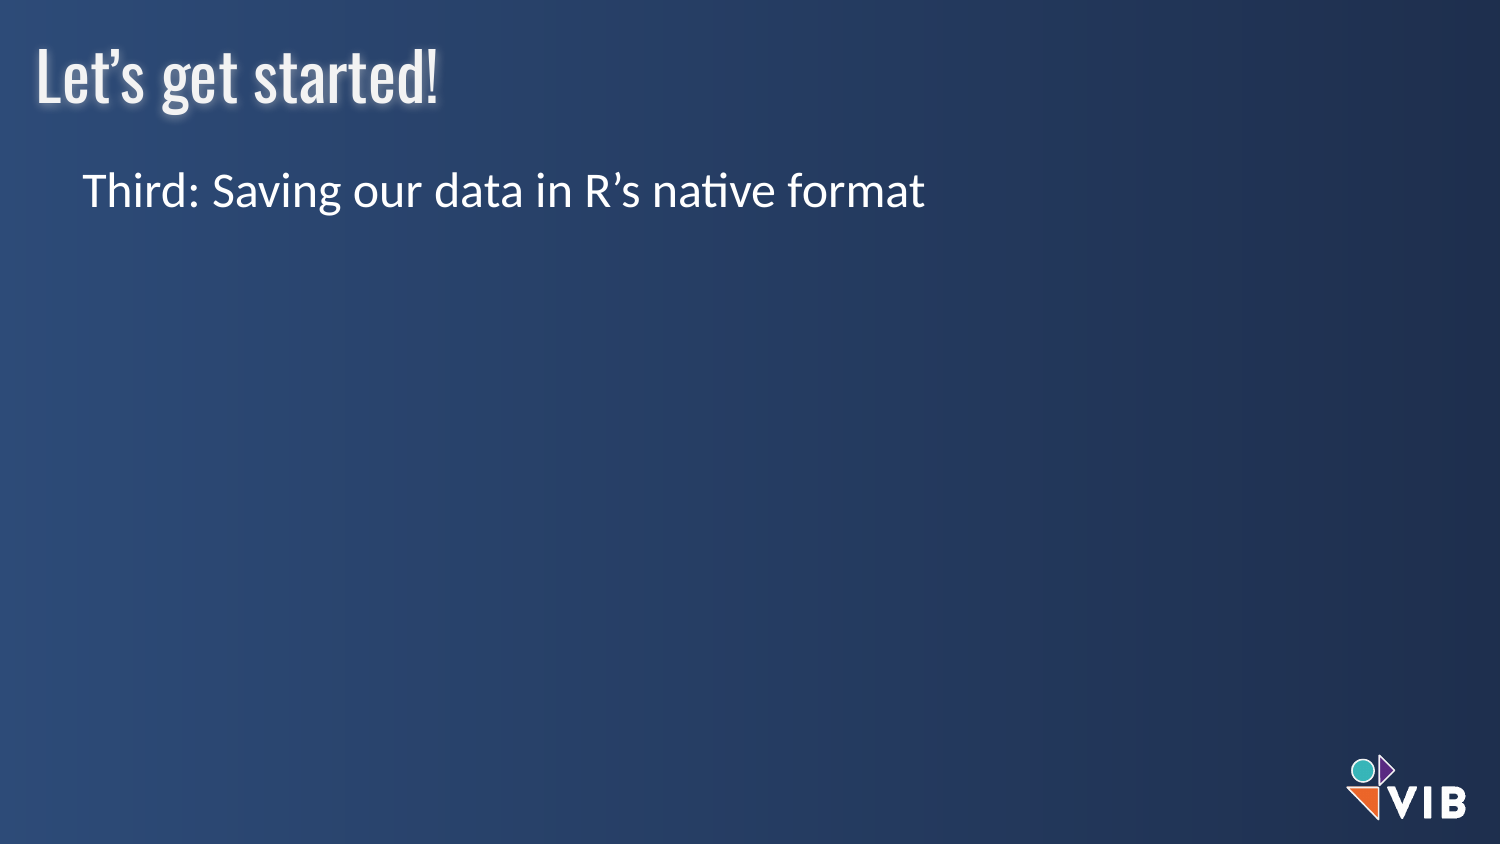

Let’s get started!

Third: Saving our data in R’s native format